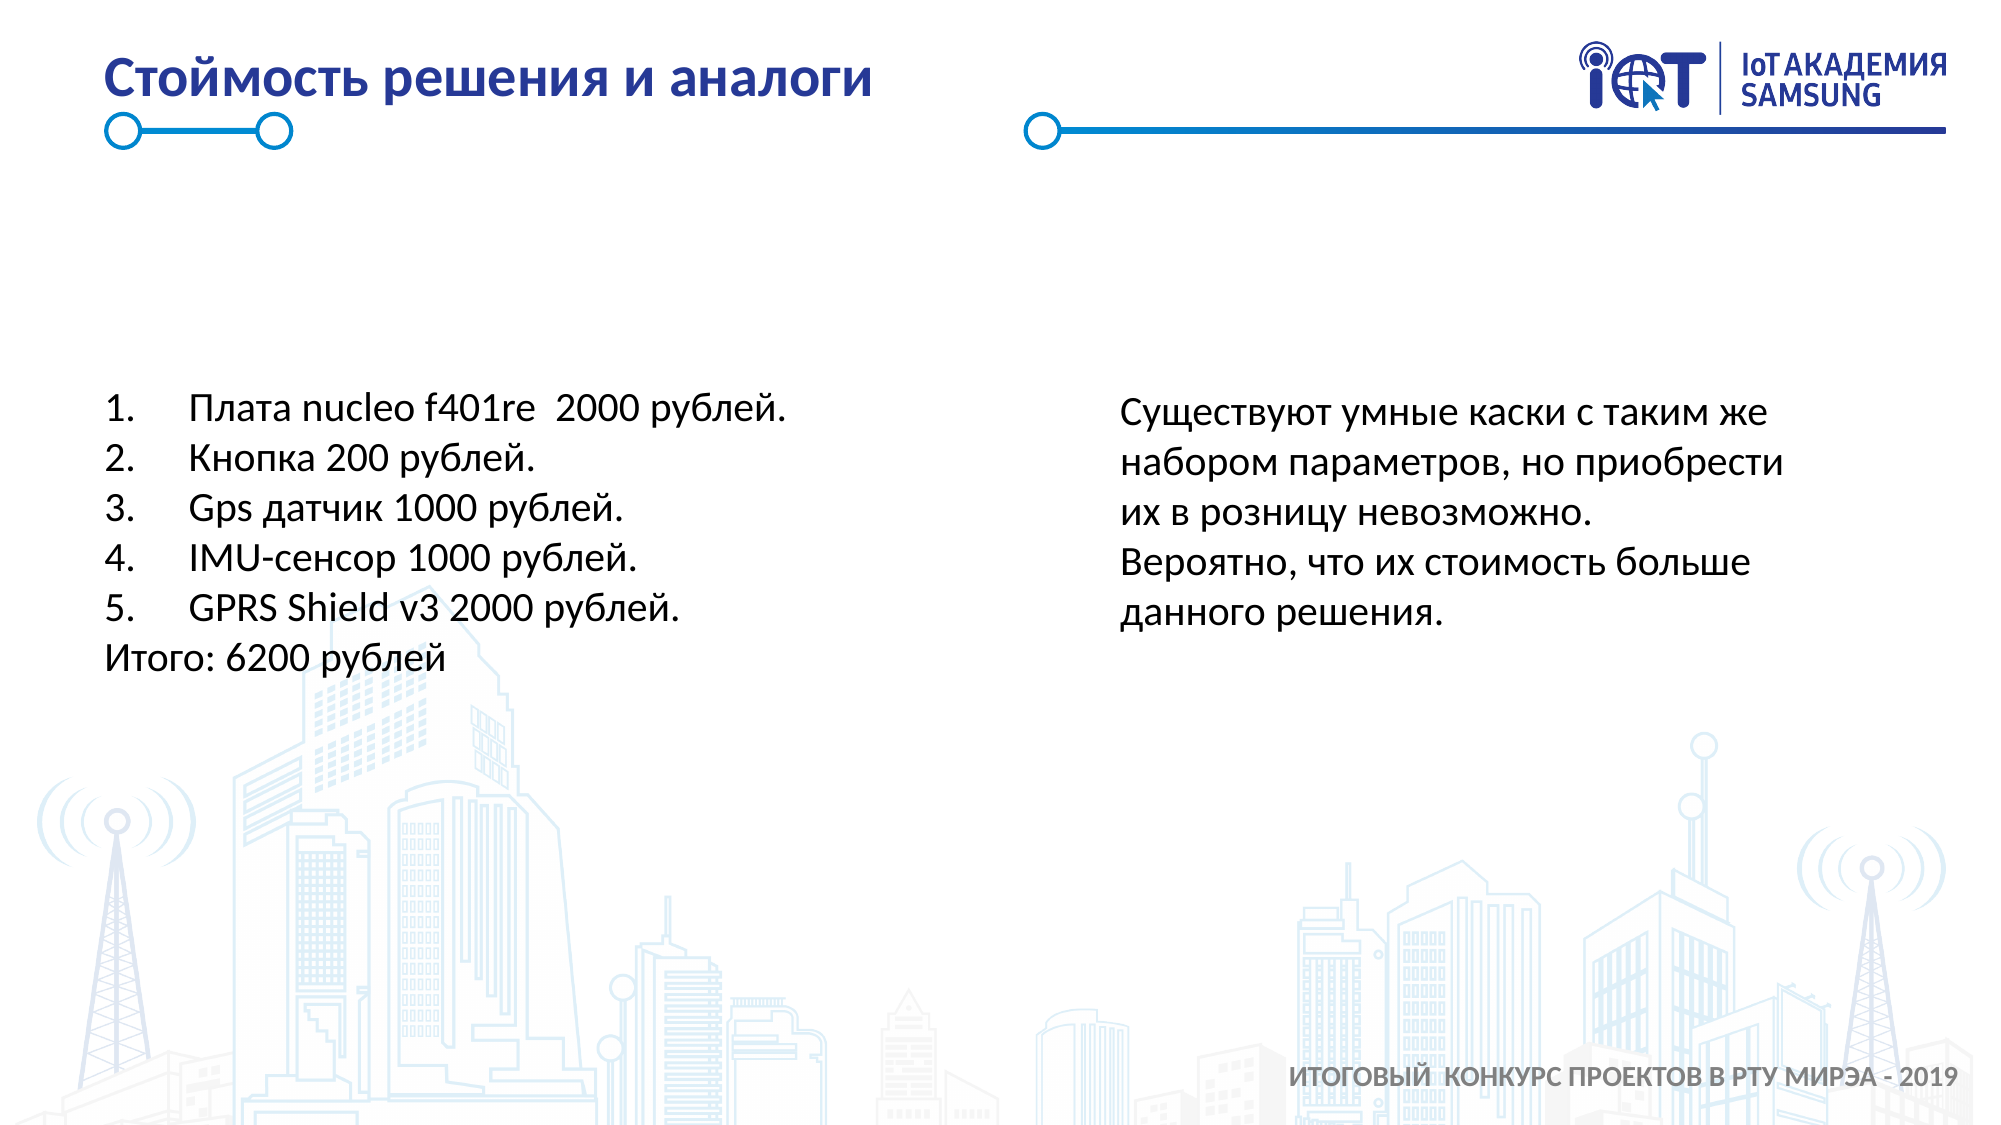

# Стоймость решения и аналоги
Плата nucleo f401re  2000 рублей.
Кнопка 200 рублей.
Gps датчик 1000 рублей.
IMU-сенсор 1000 рублей.
GPRS Shield v3 2000 рублей.
Итого: 6200 рублей
Существуют умные каски с таким же набором параметров, но приобрести их в розницу невозможно.
Вероятно, что их стоимость больше данного решения.